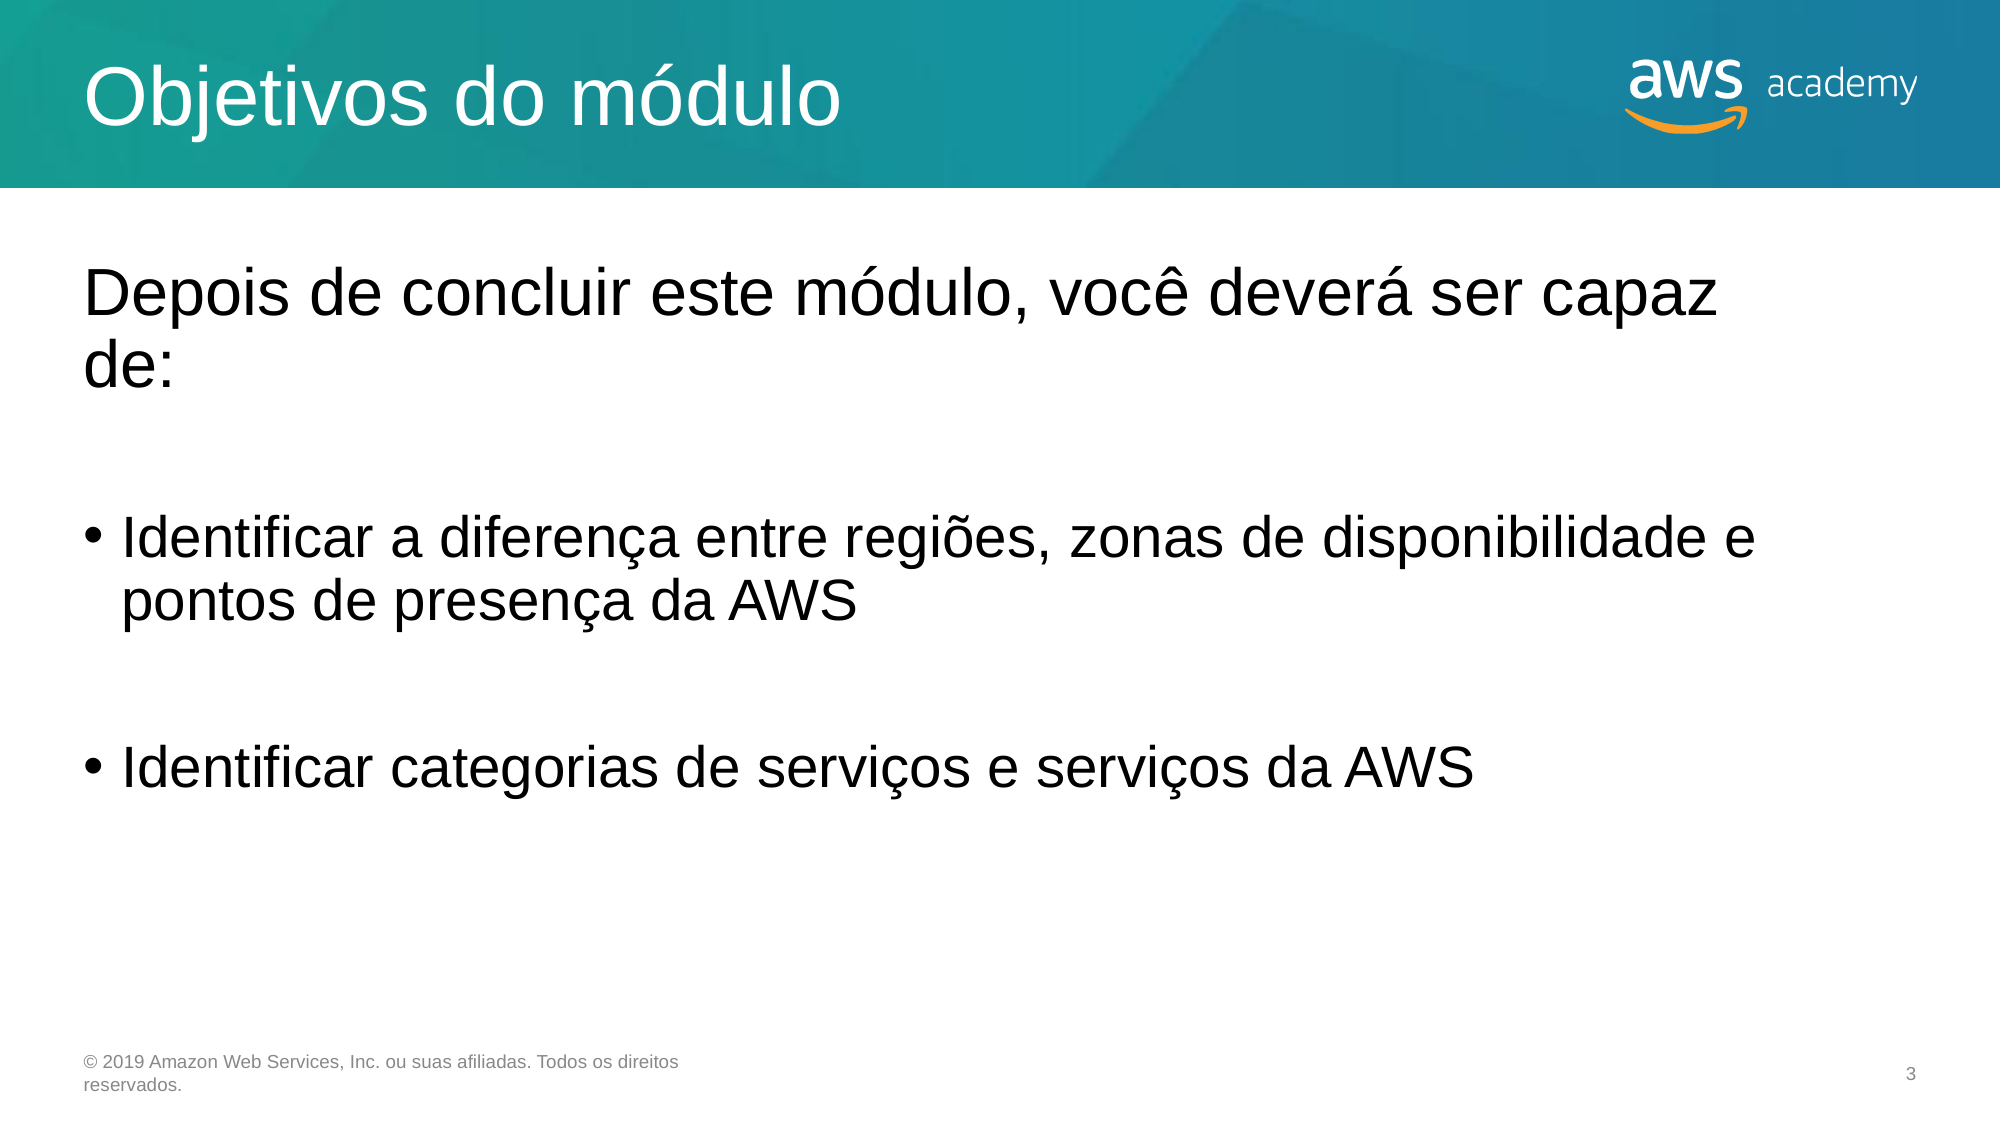

# Objetivos do módulo
Depois de concluir este módulo, você deverá ser capaz de:

Identificar a diferença entre regiões, zonas de disponibilidade e pontos de presença da AWS

Identificar categorias de serviços e serviços da AWS

© 2019 Amazon Web Services, Inc. ou suas afiliadas. Todos os direitos reservados.
3